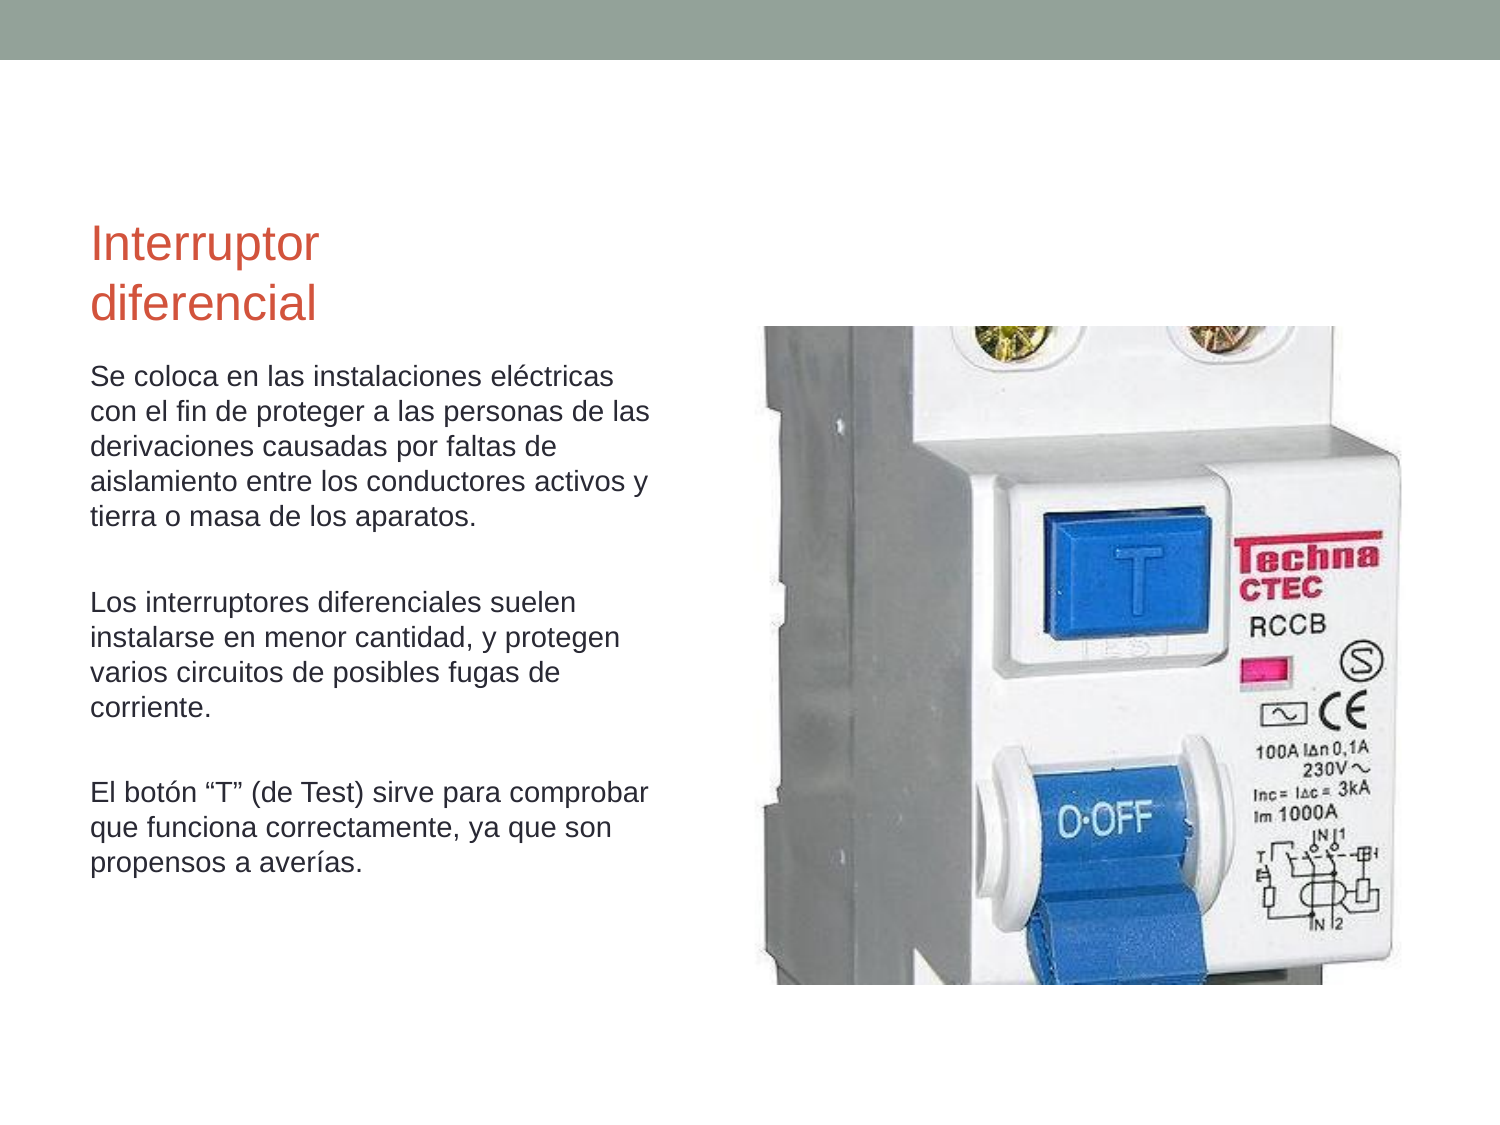

# Interruptor diferencial

Se coloca en las instalaciones eléctricas con el fin de proteger a las personas de las derivaciones causadas por faltas de aislamiento entre los conductores activos y tierra o masa de los aparatos.

Los interruptores diferenciales suelen instalarse en menor cantidad, y protegen varios circuitos de posibles fugas de corriente.

El botón “T” (de Test) sirve para comprobar que funciona correctamente, ya que son propensos a averías.